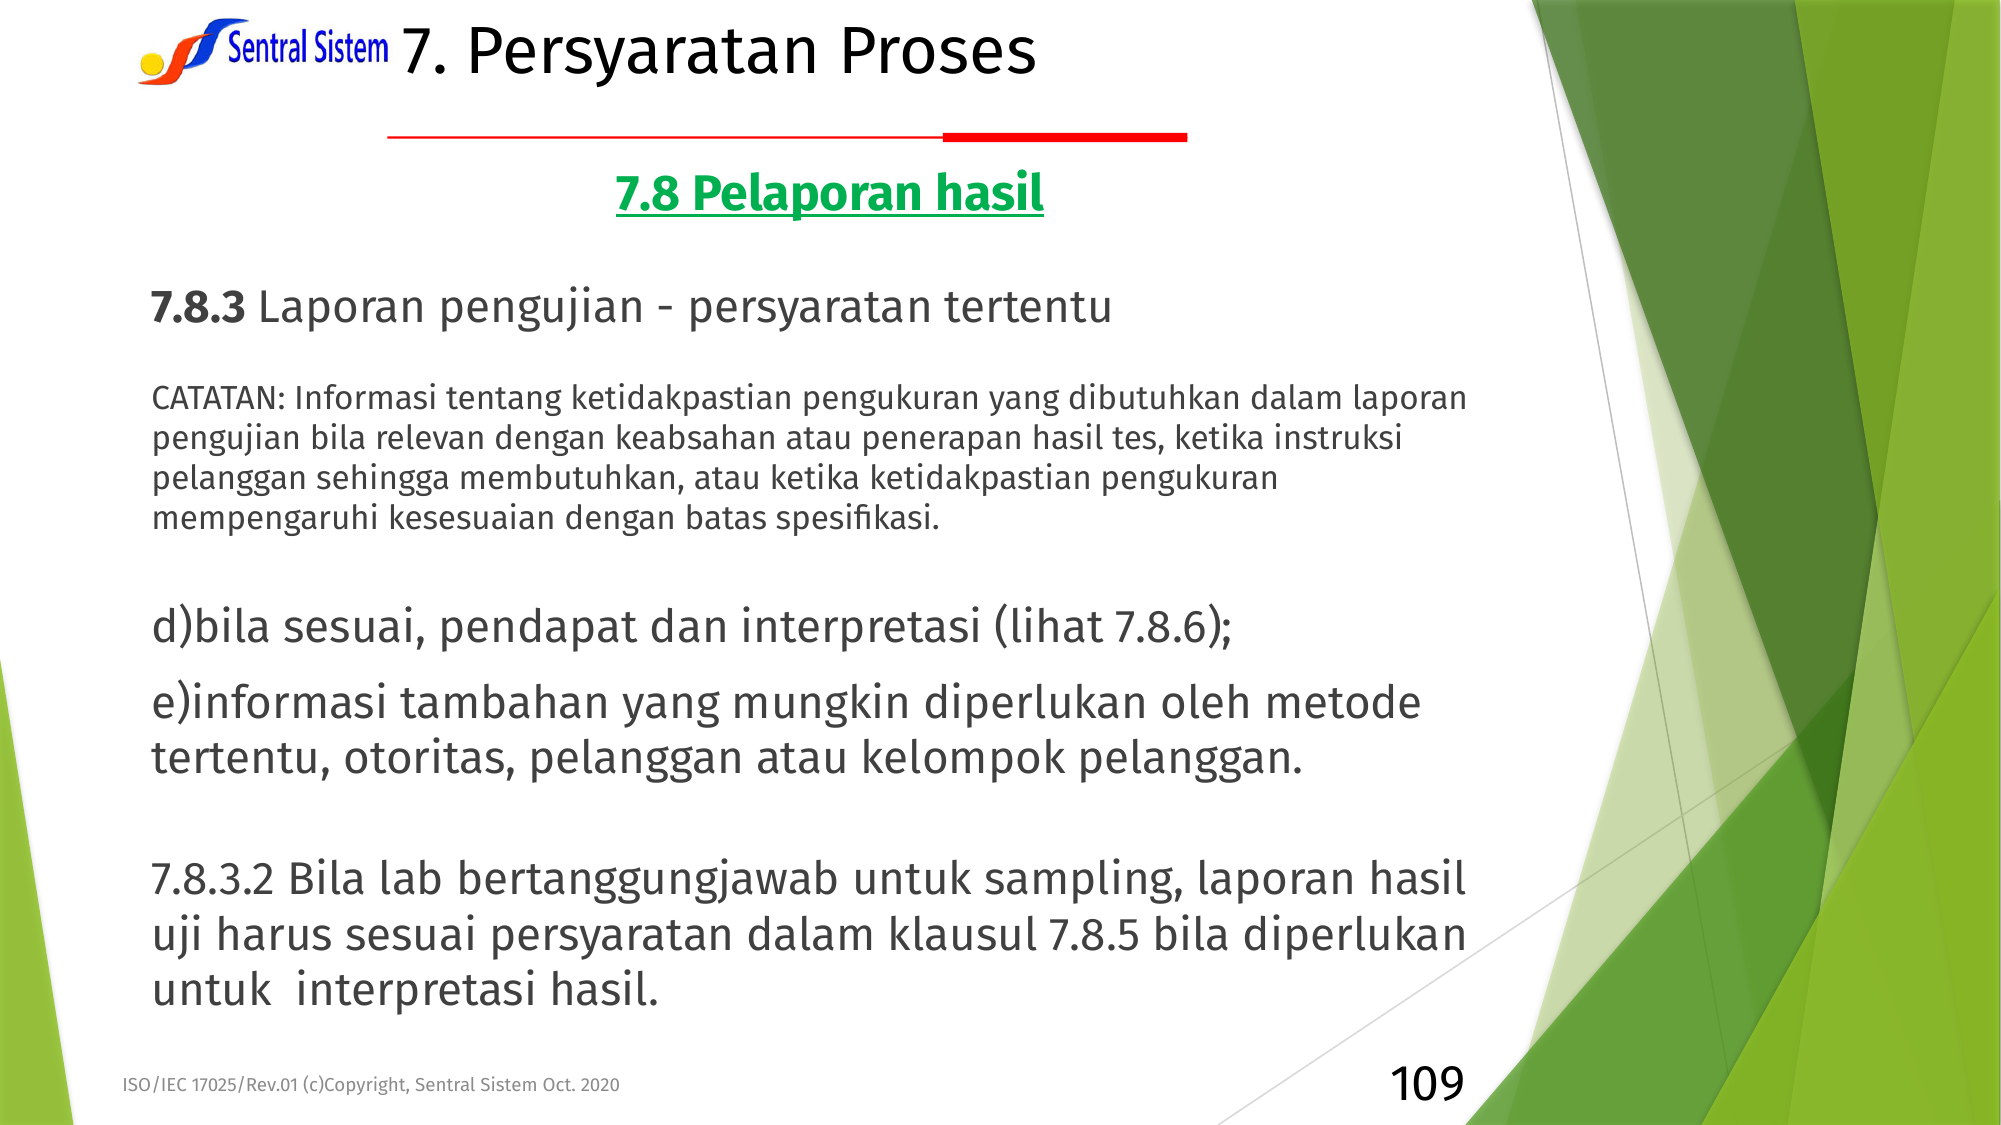

# 7. Persyaratan Proses

7.8 Pelaporan hasil
7.8.3 Laporan pengujian - persyaratan tertentu
CATATAN: Informasi tentang ketidakpastian pengukuran yang dibutuhkan dalam laporan pengujian bila relevan dengan keabsahan atau penerapan hasil tes, ketika instruksi pelanggan sehingga membutuhkan, atau ketika ketidakpastian pengukuran mempengaruhi kesesuaian dengan batas spesifikasi.
bila sesuai, pendapat dan interpretasi (lihat 7.8.6);
informasi tambahan yang mungkin diperlukan oleh metode tertentu, otoritas, pelanggan atau kelompok pelanggan.

7.8.3.2 Bila lab bertanggungjawab untuk sampling, laporan hasil uji harus sesuai persyaratan dalam klausul 7.8.5 bila diperlukan untuk  interpretasi hasil.
109
ISO/IEC 17025/Rev.01 (c)Copyright, Sentral Sistem Oct. 2020